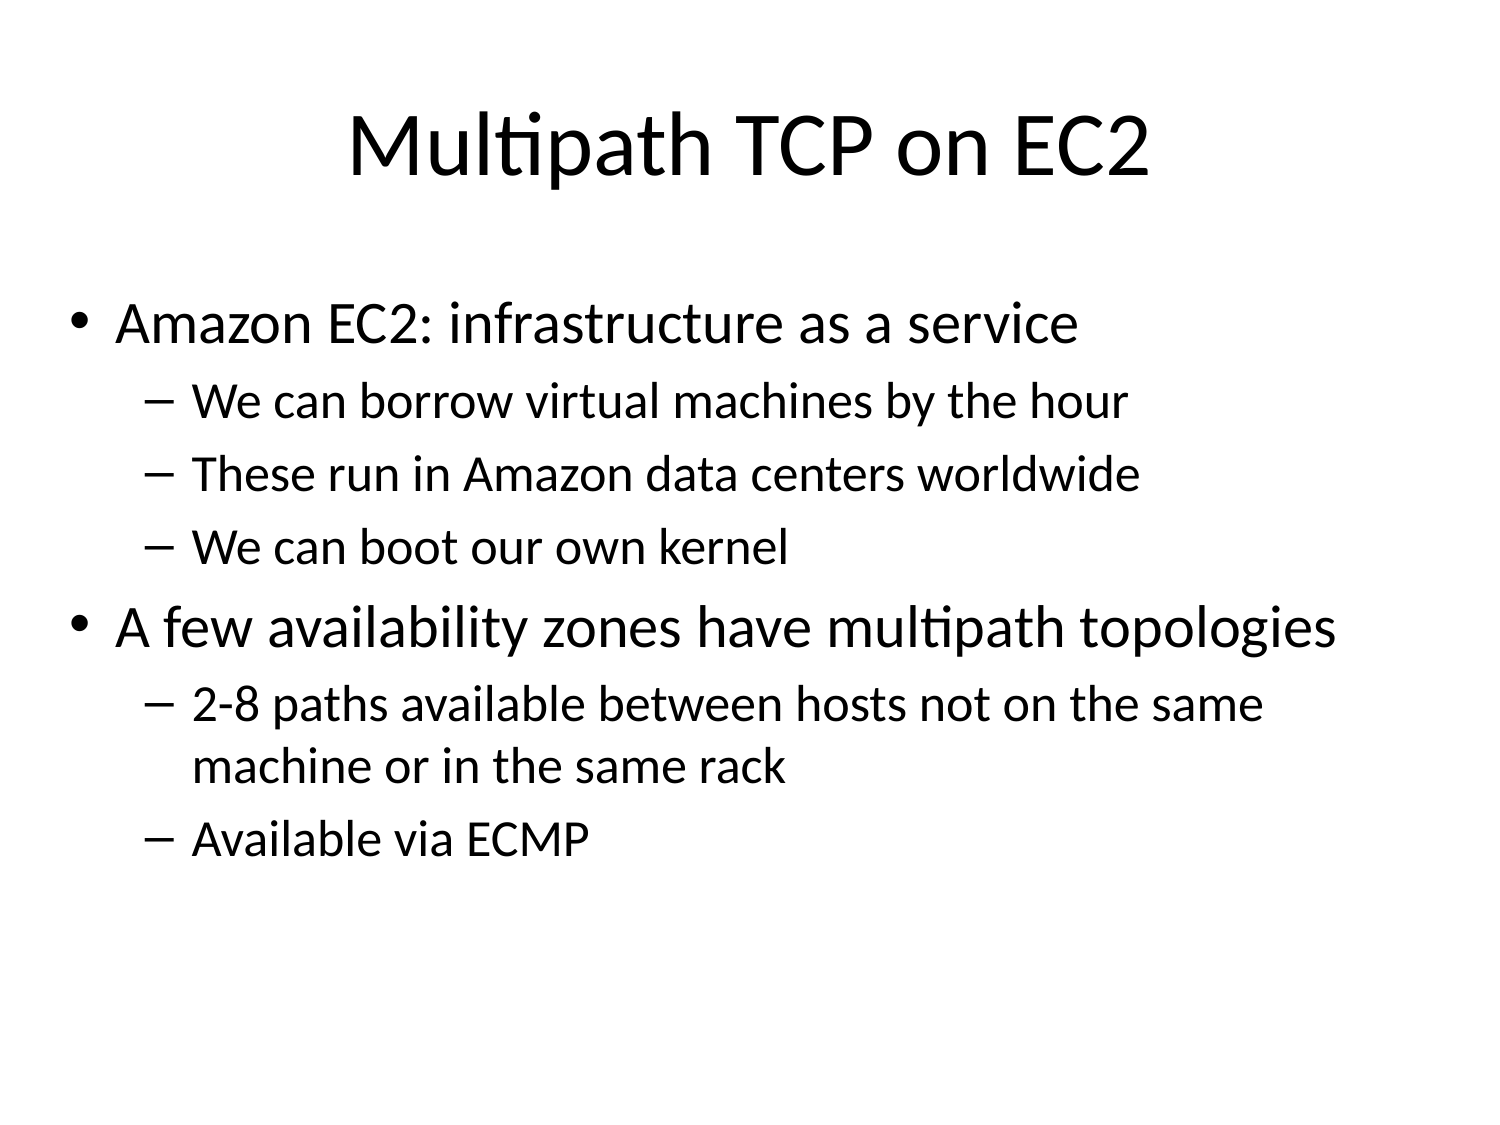

# Multipath TCP on EC2
Amazon EC2: infrastructure as a service
We can borrow virtual machines by the hour
These run in Amazon data centers worldwide
We can boot our own kernel
A few availability zones have multipath topologies
2-8 paths available between hosts not on the same machine or in the same rack
Available via ECMP